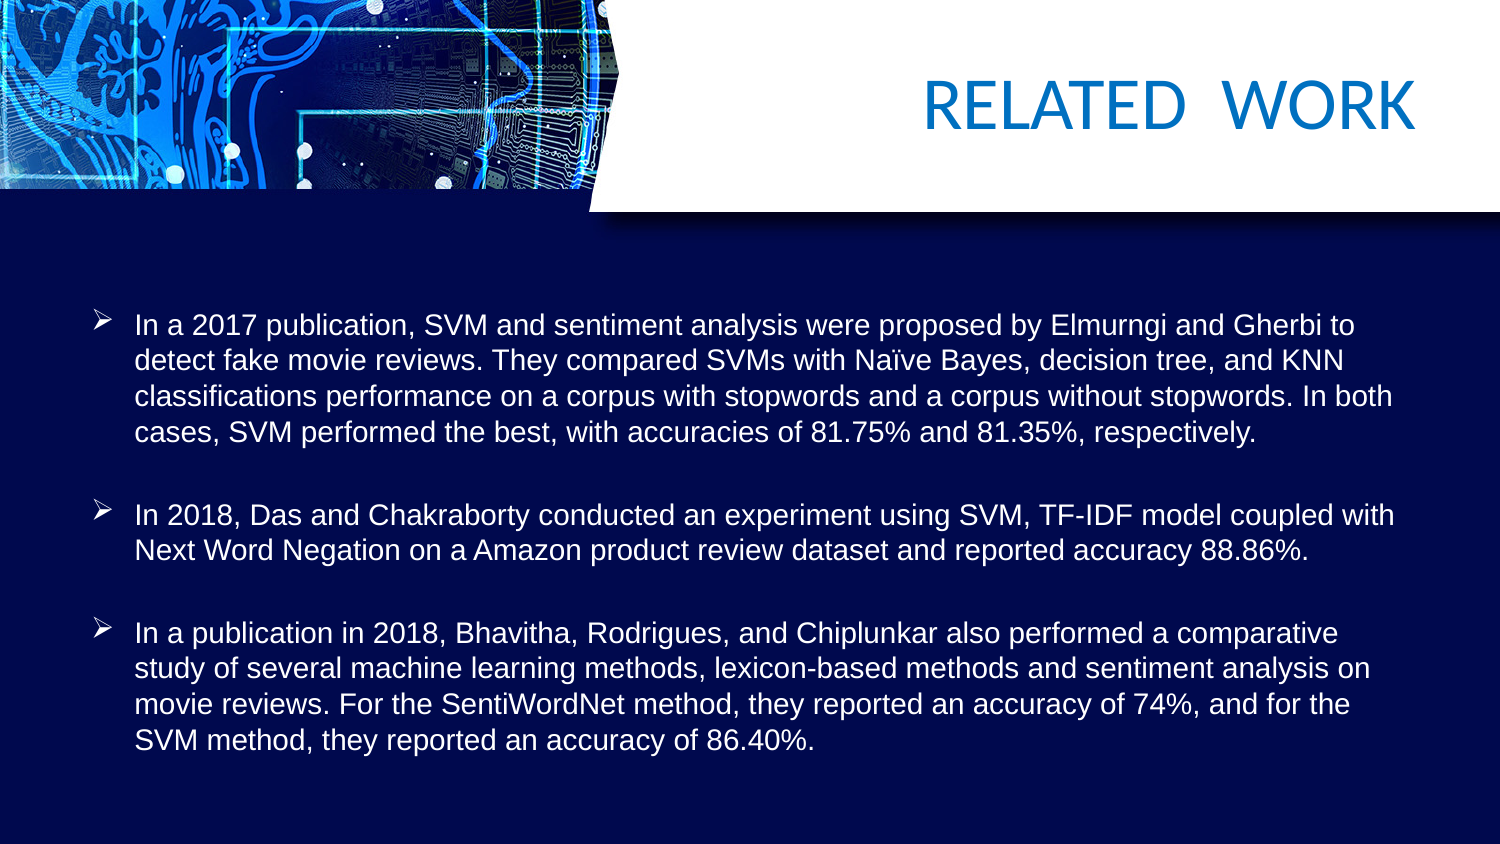

# RELATED  WORK

In a 2017 publication, SVM and sentiment analysis were proposed by Elmurngi and Gherbi to detect fake movie reviews. They compared SVMs with Naïve Bayes, decision tree, and KNN classifications performance on a corpus with stopwords and a corpus without stopwords. In both cases, SVM performed the best, with accuracies of 81.75% and 81.35%, respectively.

In 2018, Das and Chakraborty conducted an experiment using SVM, TF-IDF model coupled with Next Word Negation on a Amazon product review dataset and reported accuracy 88.86%.

In a publication in 2018, Bhavitha, Rodrigues, and Chiplunkar also performed a comparative study of several machine learning methods, lexicon-based methods and sentiment analysis on movie reviews. For the SentiWordNet method, they reported an accuracy of 74%, and for the SVM method, they reported an accuracy of 86.40%.